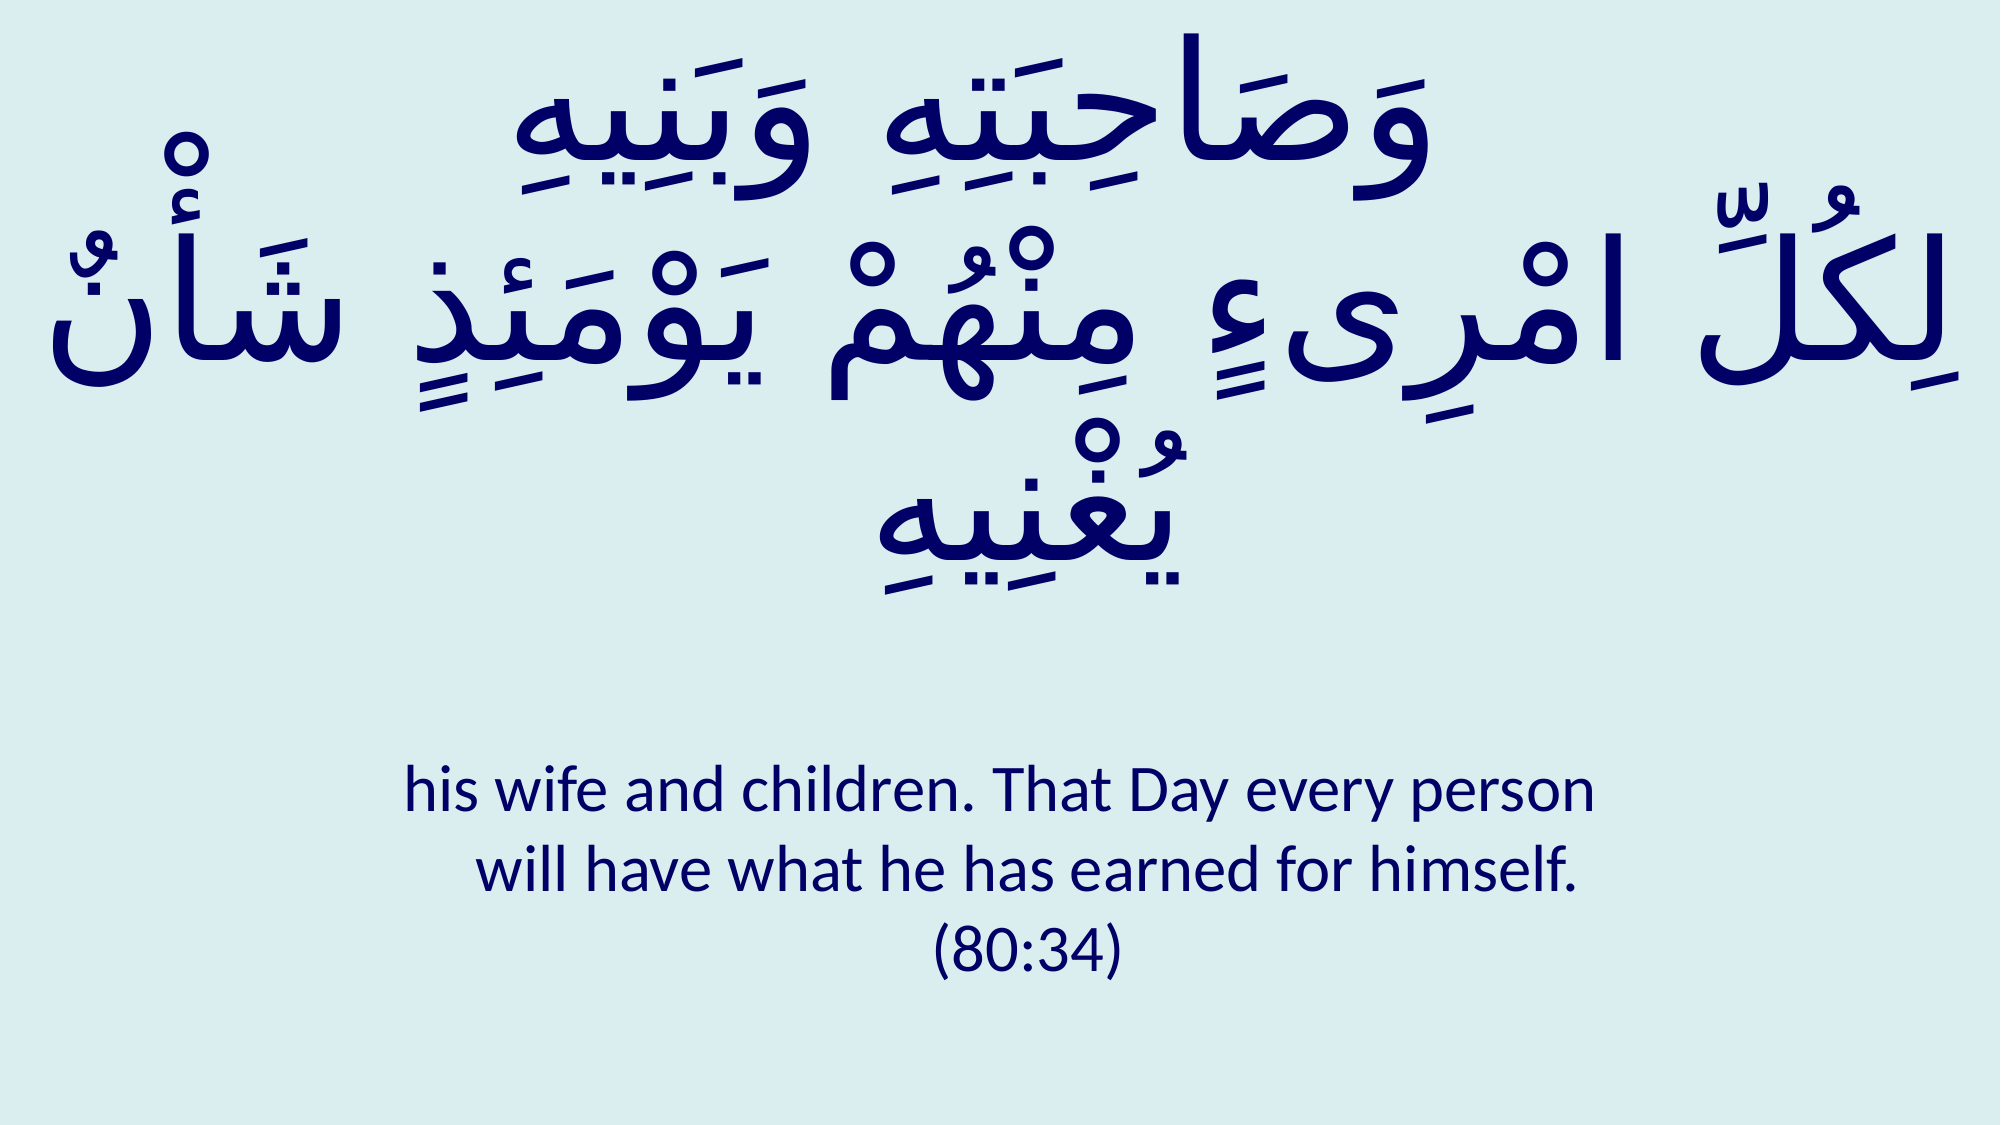

# وَصَاحِبَتِهِ وَبَنِيهِ لِكُلِّ امْرِى‏ءٍ مِنْهُمْ يَوْمَئِذٍ شَأْنٌ يُغْنِيهِ‏
his wife and children. That Day every person will have what he has earned for himself. (80:34)